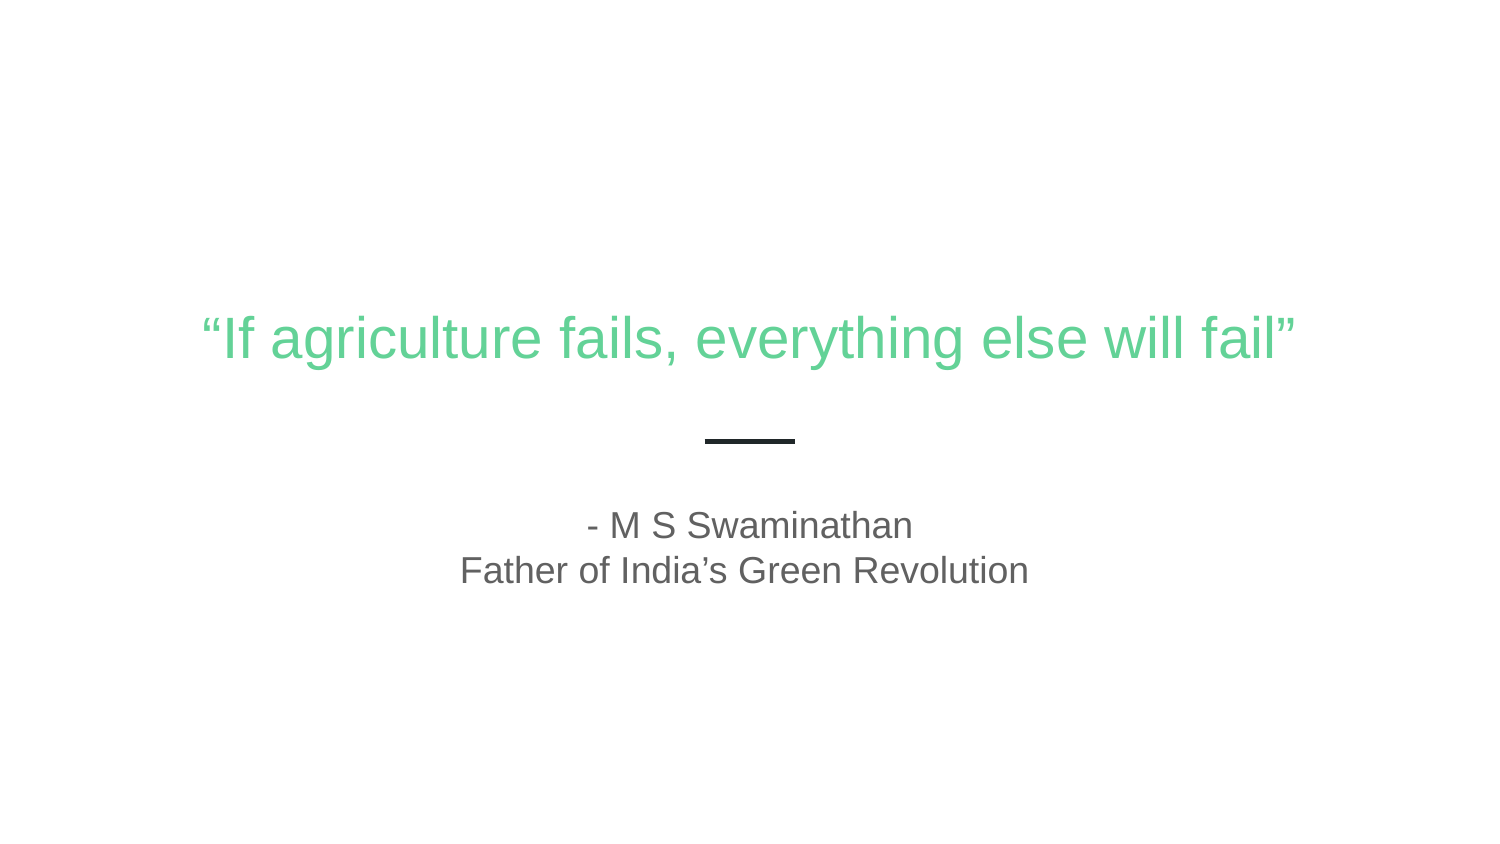

“If agriculture fails, everything else will fail”
- M S Swaminathan
Father of India’s Green Revolution